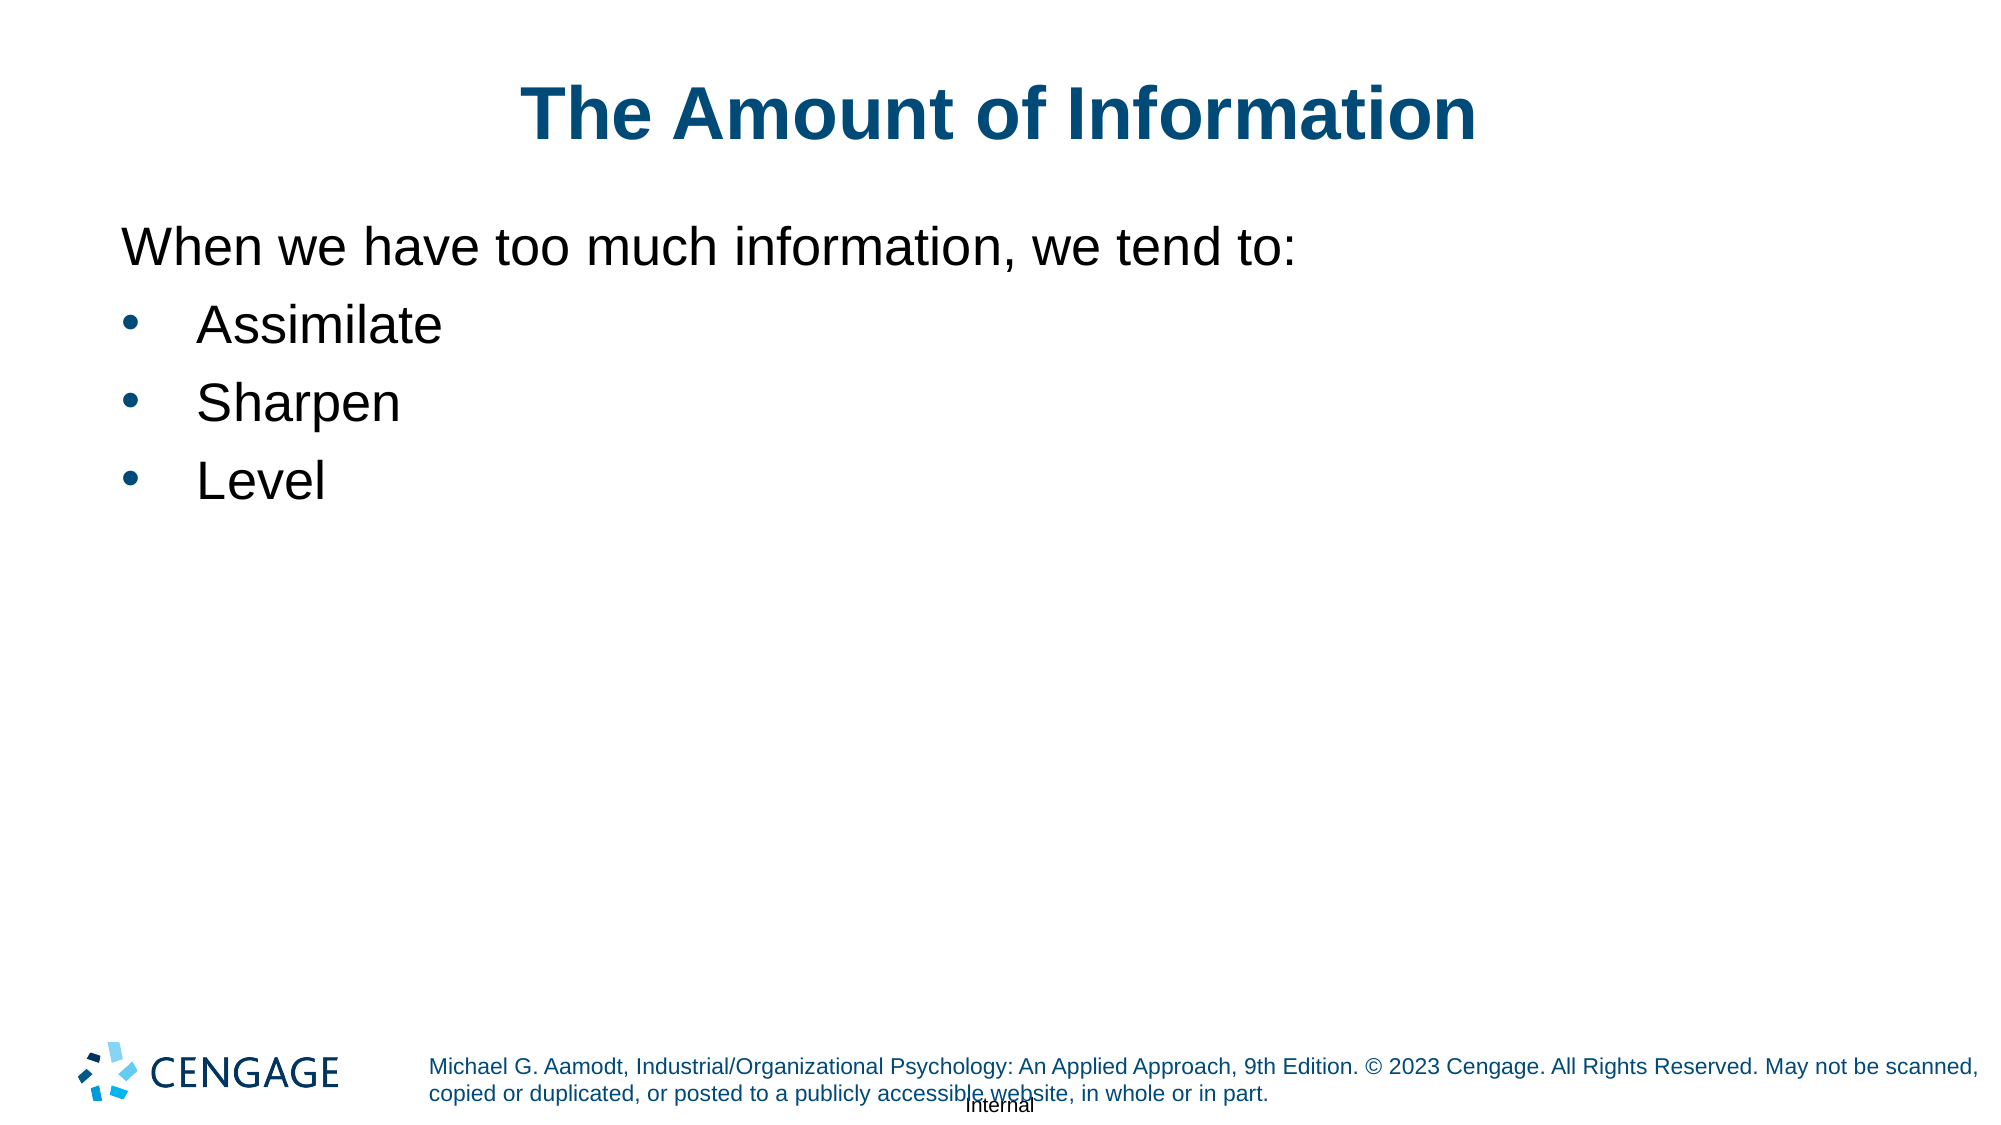

# The Amount of Information
When we have too much information, we tend to:
Assimilate
Sharpen
Level